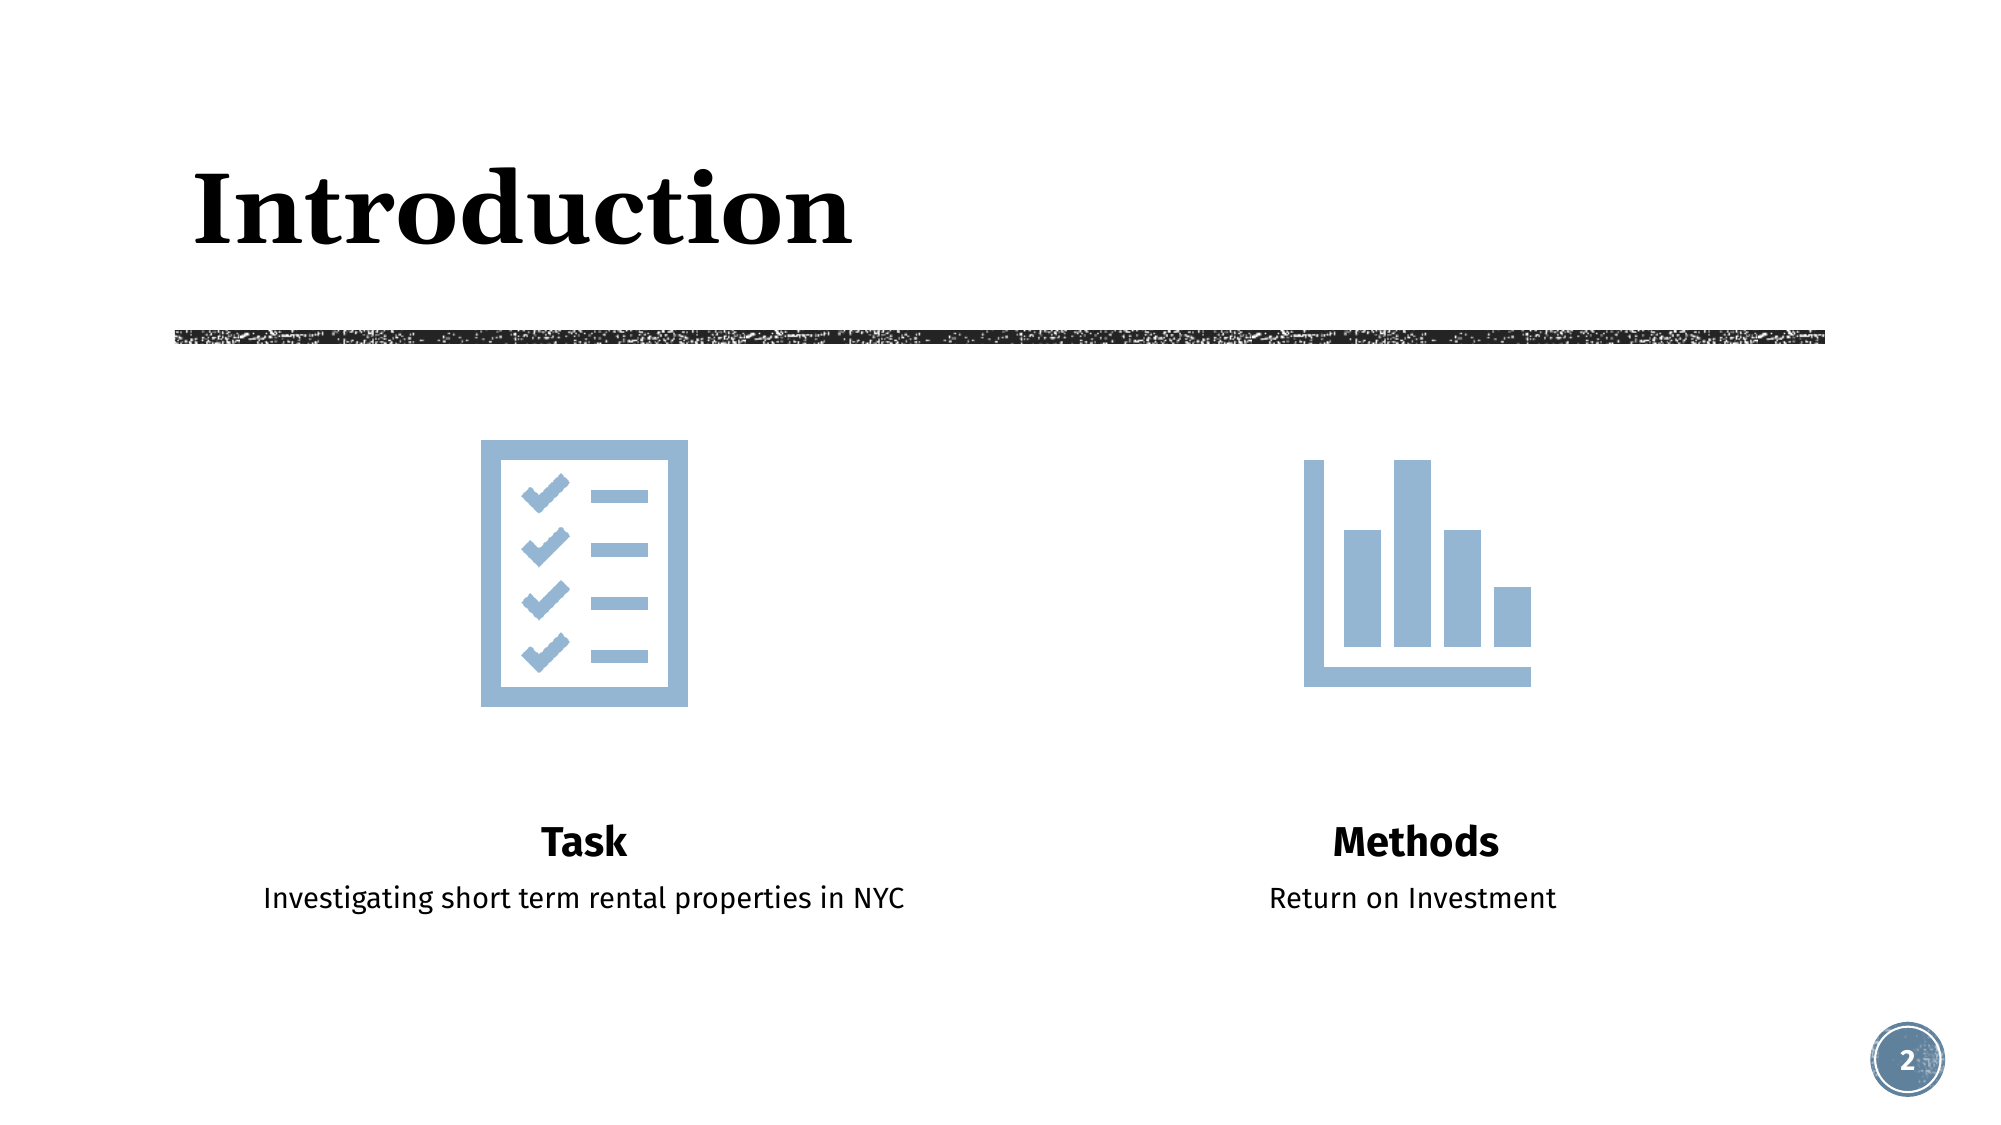

# Introduction

Task
Investigating short term rental properties in NYC
Methods
Return on Investment

2